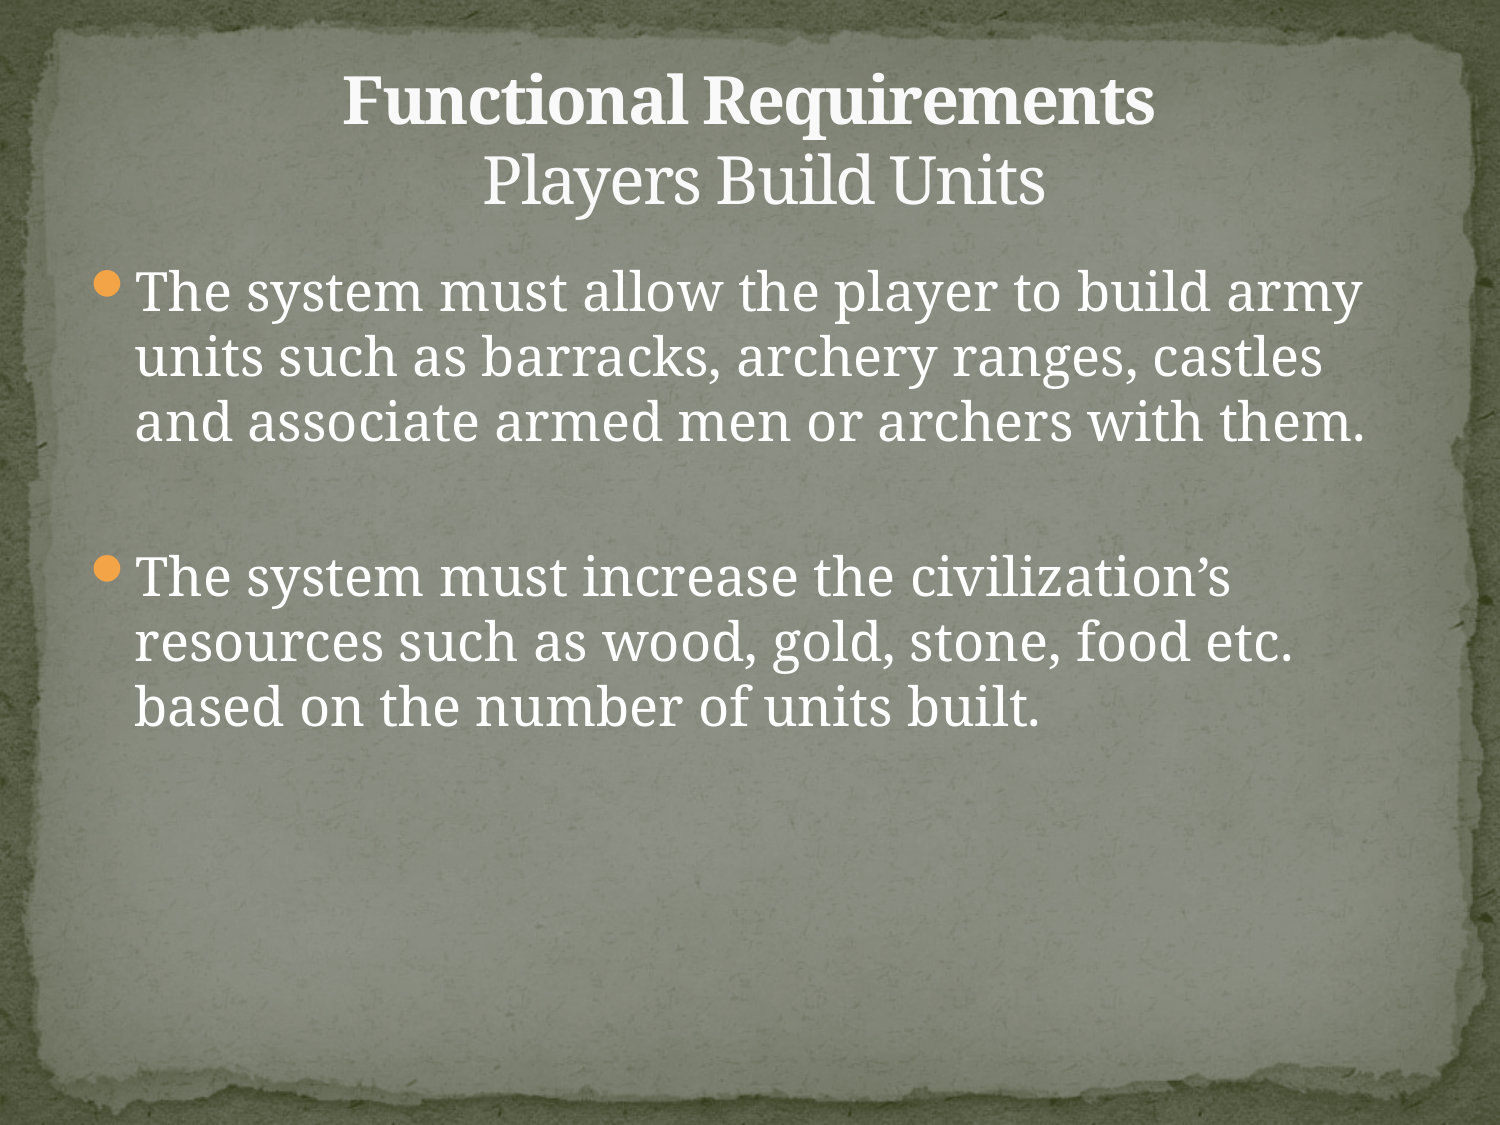

# Functional Requirements Players Build Units
The system must allow the player to build army units such as barracks, archery ranges, castles and associate armed men or archers with them.

The system must increase the civilization’s resources such as wood, gold, stone, food etc. based on the number of units built.